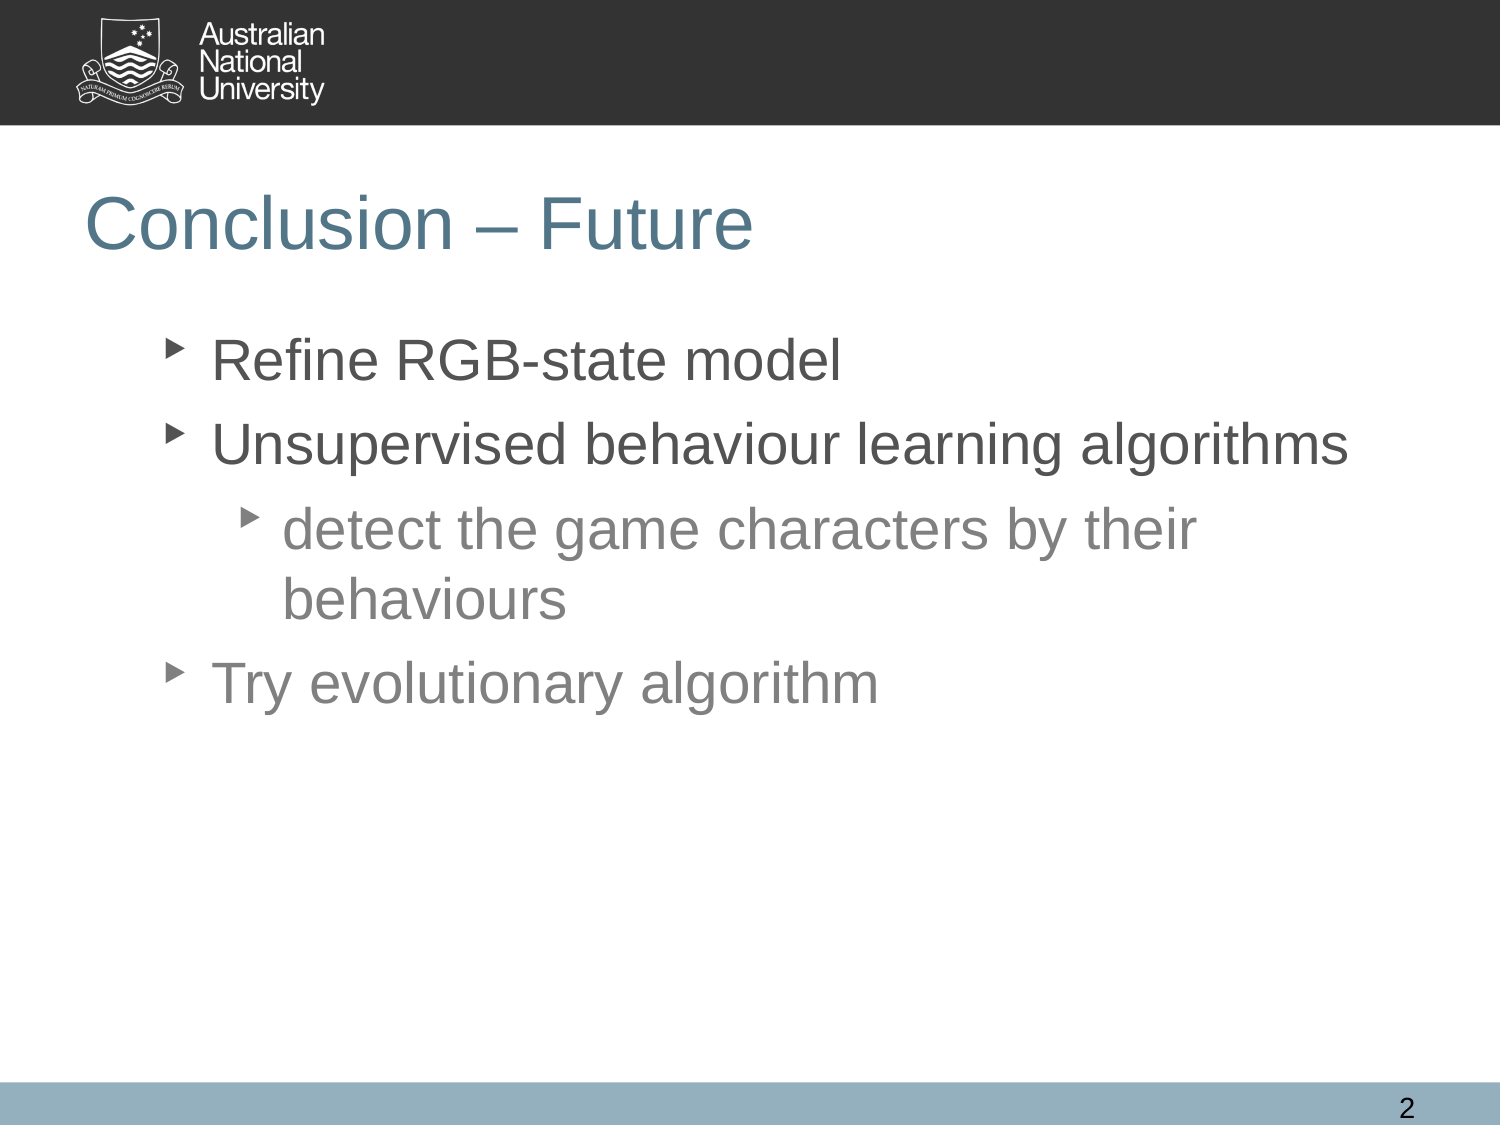

# Conclusion – Future
Refine RGB-state model
Unsupervised behaviour learning algorithms
detect the game characters by their behaviours
Try evolutionary algorithm
27